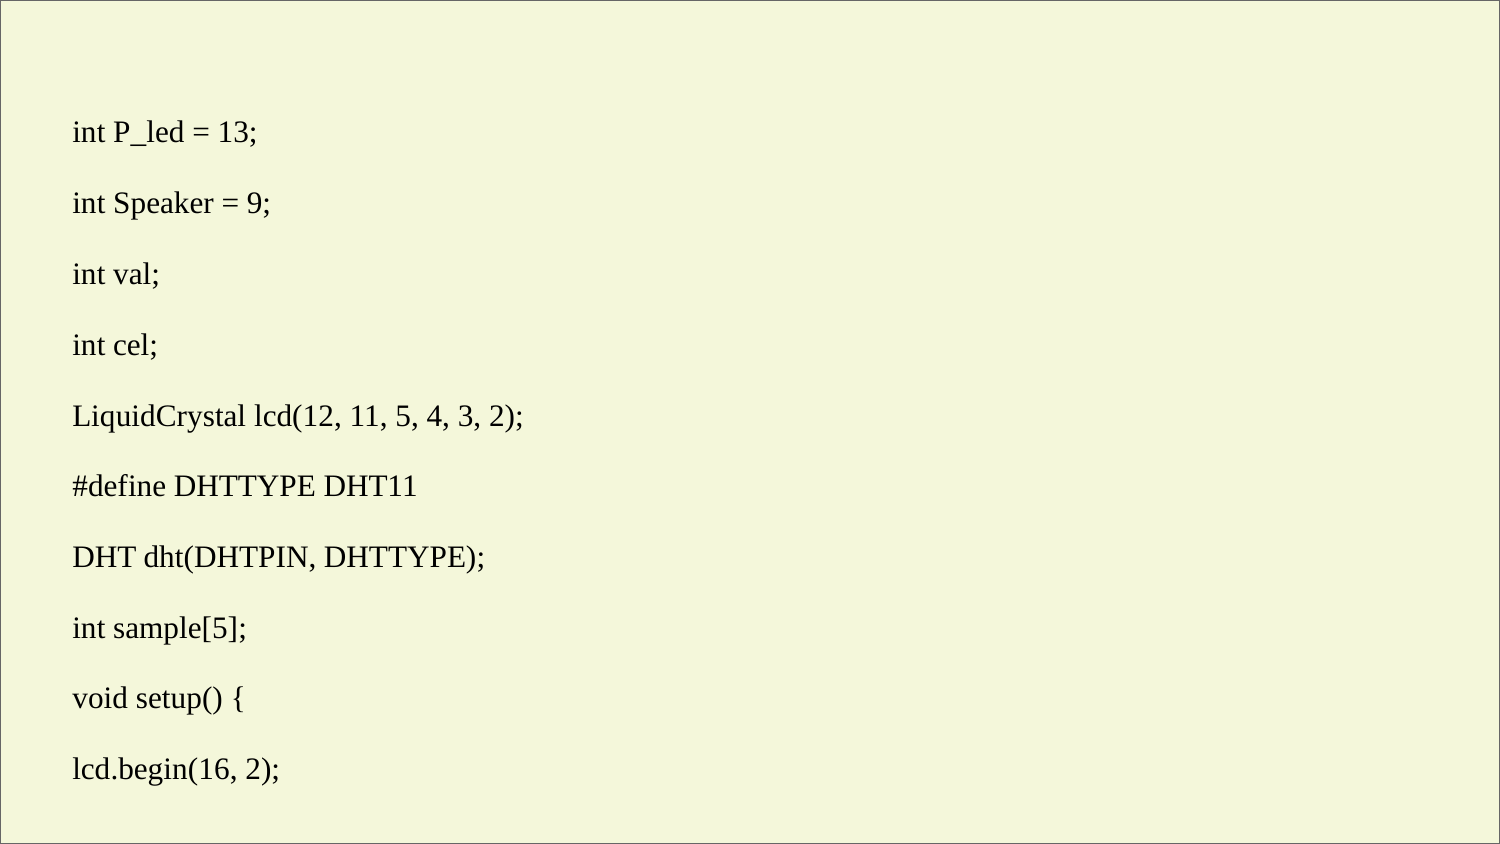

int P_led = 13;
int Speaker = 9;
int val;
int cel;
LiquidCrystal lcd(12, 11, 5, 4, 3, 2);
#define DHTTYPE DHT11
DHT dht(DHTPIN, DHTTYPE);
int sample[5];
void setup() {
lcd.begin(16, 2);